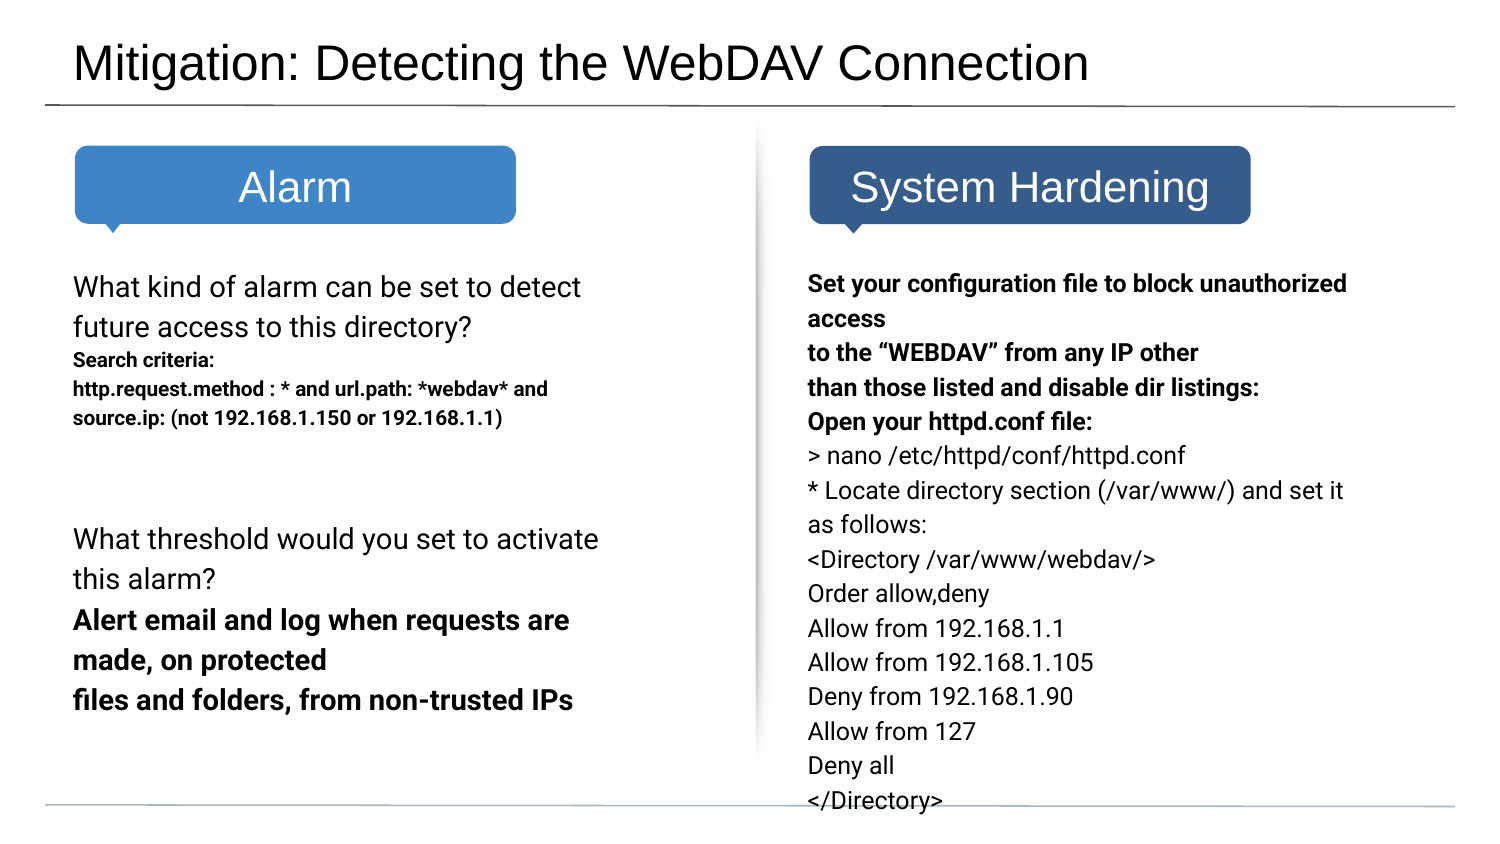

# Mitigation: Detecting the WebDAV Connection
What kind of alarm can be set to detect future access to this directory?
Search criteria:
http.request.method : * and url.path: *webdav* and
source.ip: (not 192.168.1.150 or 192.168.1.1)

What threshold would you set to activate this alarm?
Alert email and log when requests are made, on protected
files and folders, from non-trusted IPs

Set your configuration file to block unauthorized access
to the “WEBDAV” from any IP other
than those listed and disable dir listings:
Open your httpd.conf file:
> nano /etc/httpd/conf/httpd.conf
* Locate directory section (/var/www/) and set it as follows:
<Directory /var/www/webdav/>
Order allow,deny
Allow from 192.168.1.1
Allow from 192.168.1.105
Deny from 192.168.1.90
Allow from 127
Deny all
</Directory>